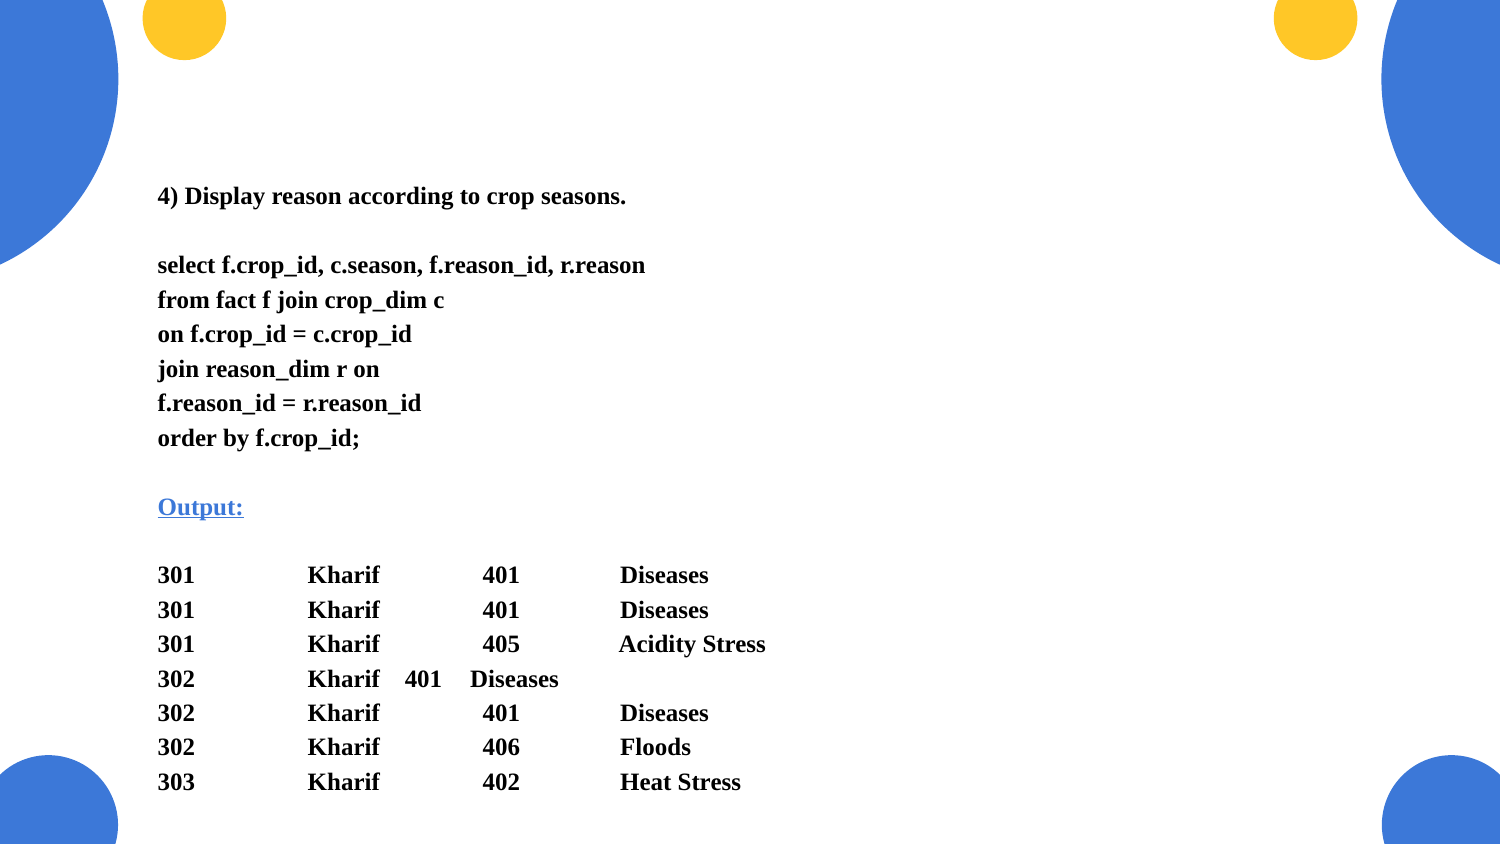

4) Display reason according to crop seasons.

select f.crop_id, c.season, f.reason_id, r.reason
from fact f join crop_dim c
on f.crop_id = c.crop_id
join reason_dim r on
f.reason_id = r.reason_id
order by f.crop_id;

Output:

301	Kharif	    401	  Diseases
301	Kharif	    401	  Diseases
301	Kharif	    405	  Acidity Stress
302	Kharif    401	  Diseases
302	Kharif	    401	  Diseases
302	Kharif	    406	  Floods
303	Kharif	    402	  Heat Stress